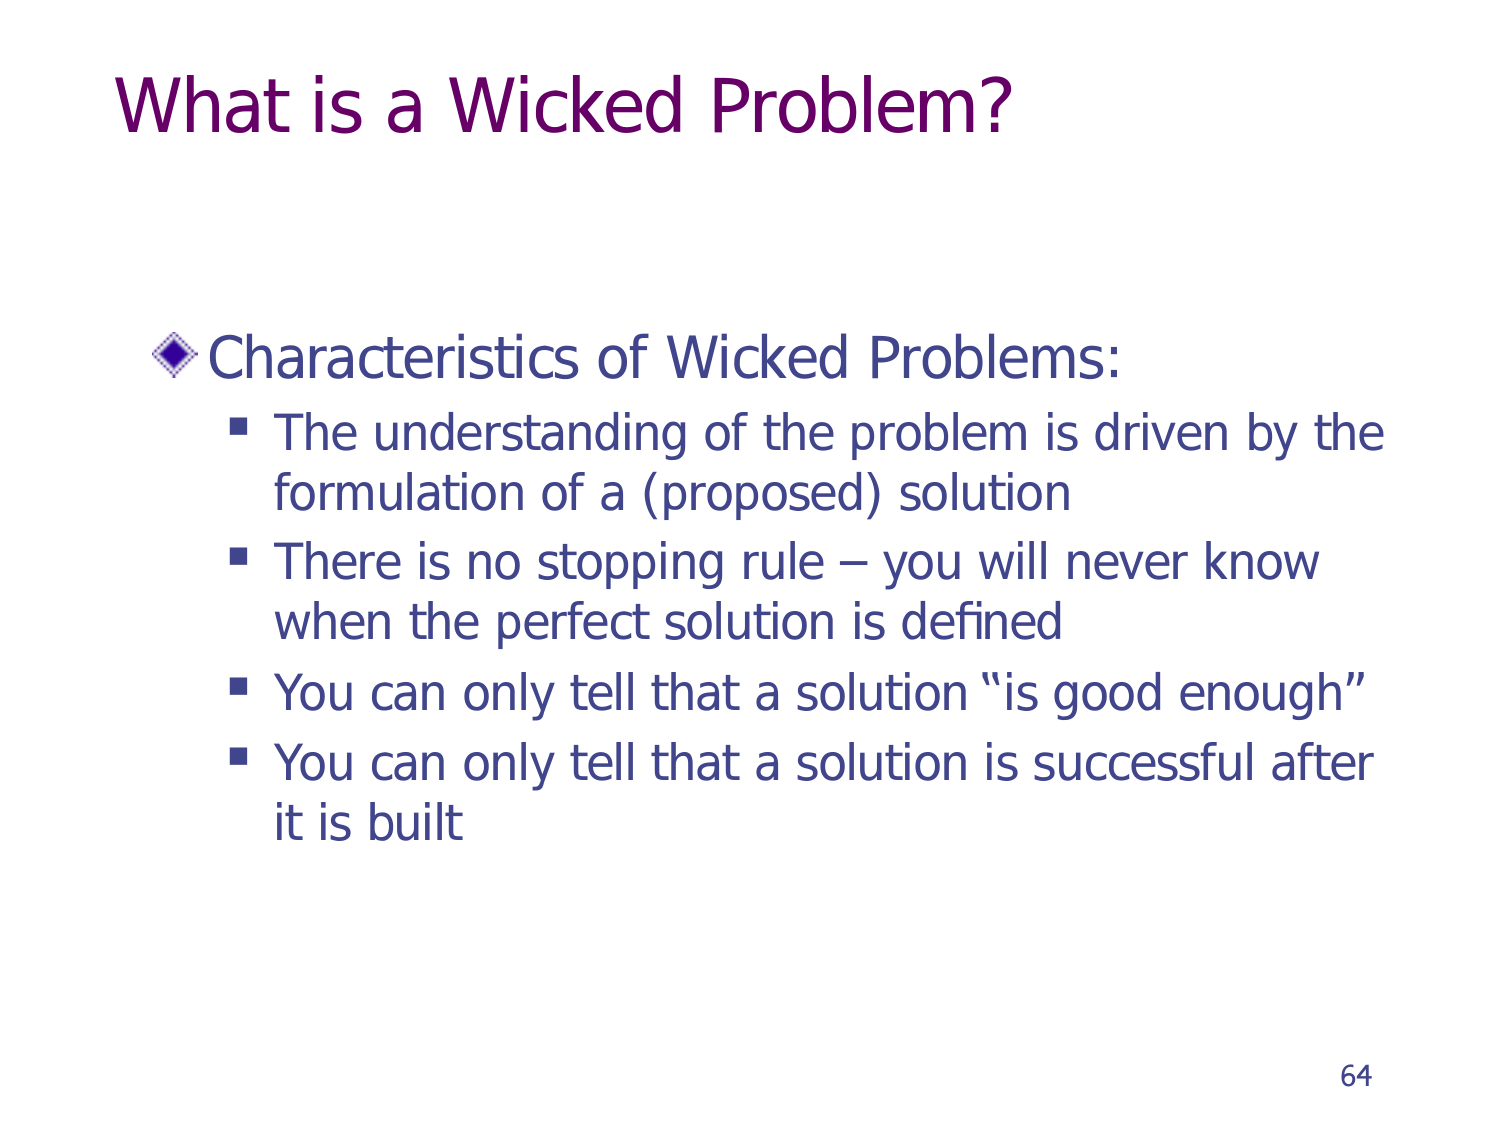

# What is a Wicked Problem?
Characteristics of Wicked Problems:
The understanding of the problem is driven by the formulation of a (proposed) solution
There is no stopping rule – you will never know when the perfect solution is defined
You can only tell that a solution “is good enough”
You can only tell that a solution is successful after it is built
64